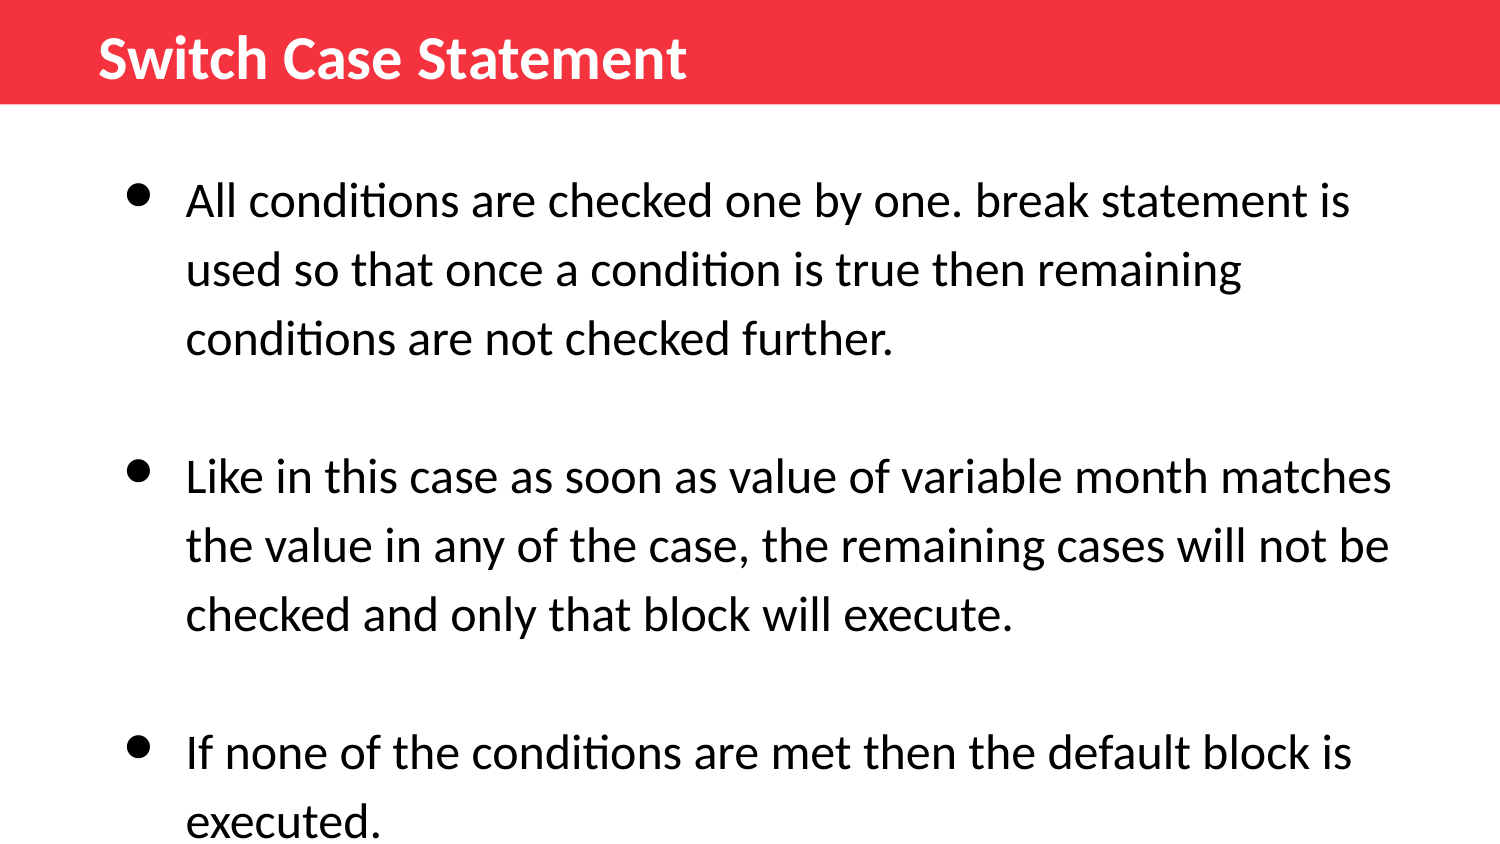

Switch Case Statement

All conditions are checked one by one. break statement is used so that once a condition is true then remaining conditions are not checked further.

Like in this case as soon as value of variable month matches the value in any of the case, the remaining cases will not be checked and only that block will execute.

If none of the conditions are met then the default block is executed.